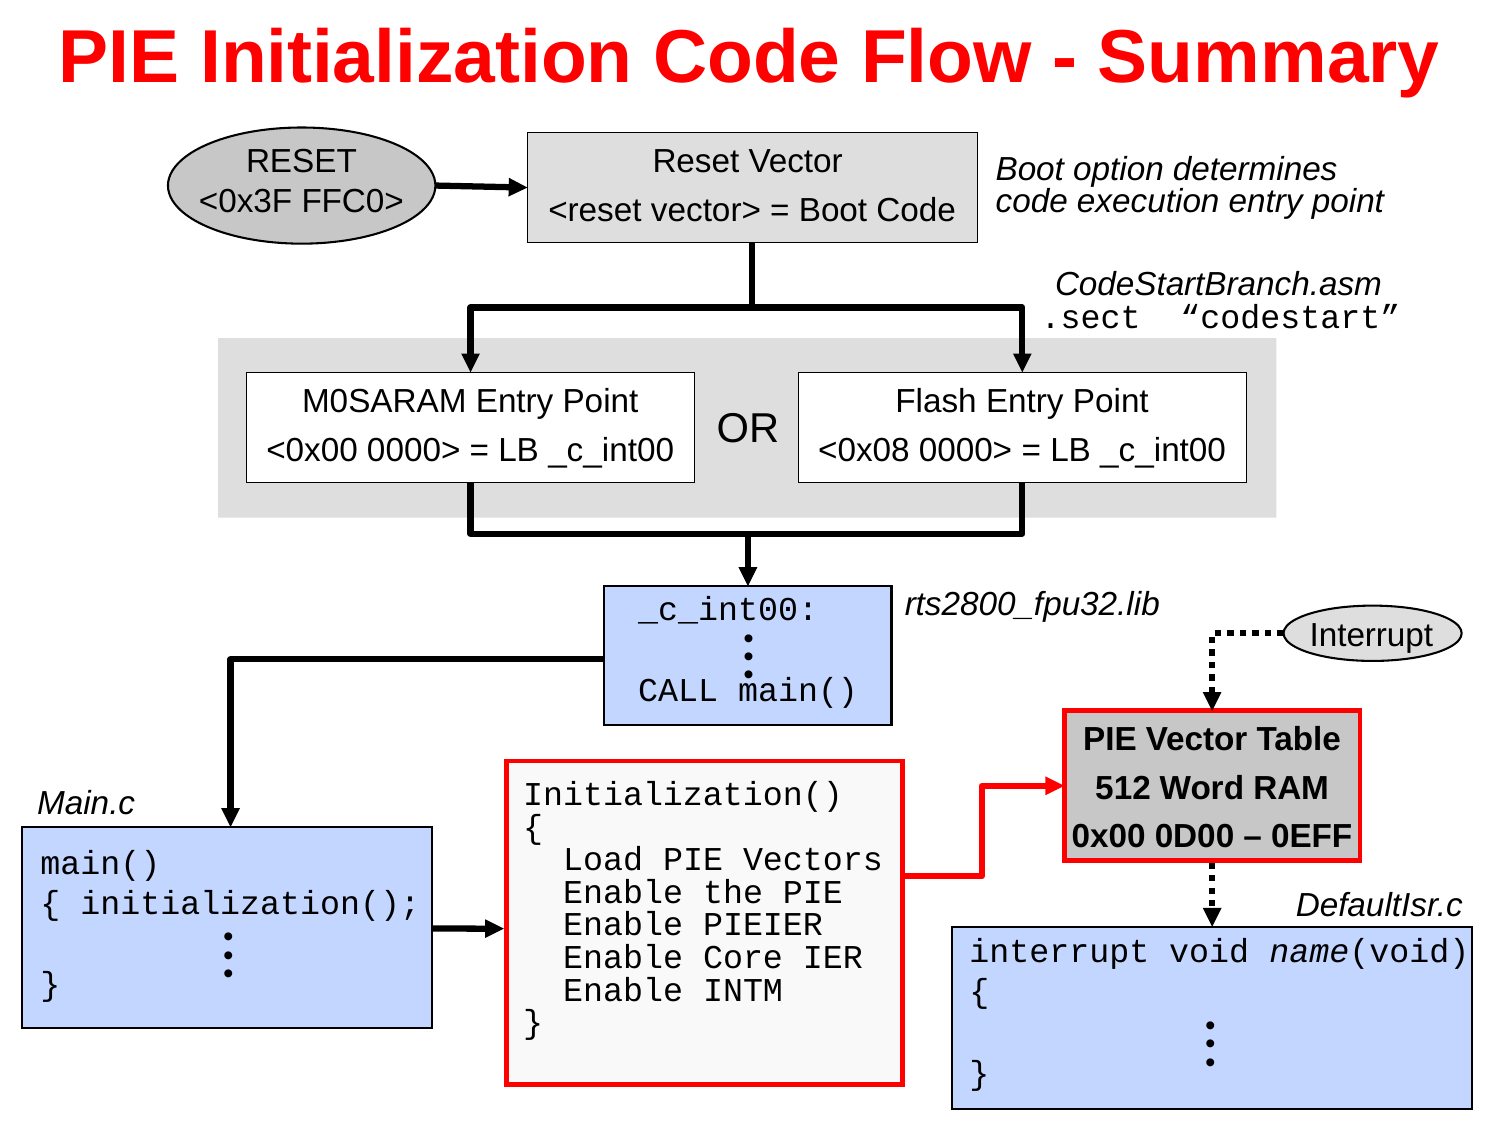

# PIE Initialization Code Flow - Summary
RESET
<0x3F FFC0>
Reset Vector
<reset vector> = Boot Code
Boot option determines code execution entry point
CodeStartBranch.asm
.sect  “codestart”

M0SARAM Entry Point
<0x00 0000> = LB _c_int00
Flash Entry Point
<0x08 0000> = LB _c_int00
OR
rts2800_fpu32.lib

_c_int00:

CALL main()
Interrupt
•
•
•
PIE Vector Table
512 Word RAM
0x00 0D00 – 0EFF

Main.c
Initialization()
{
  Load PIE Vectors
  Enable the PIE
  Enable PIEIER
  Enable Core IER
  Enable INTM
}

main()
{ initialization();

}
DefaultIsr.c
•
•
•

interrupt void name(void)
{

}
•
•
•